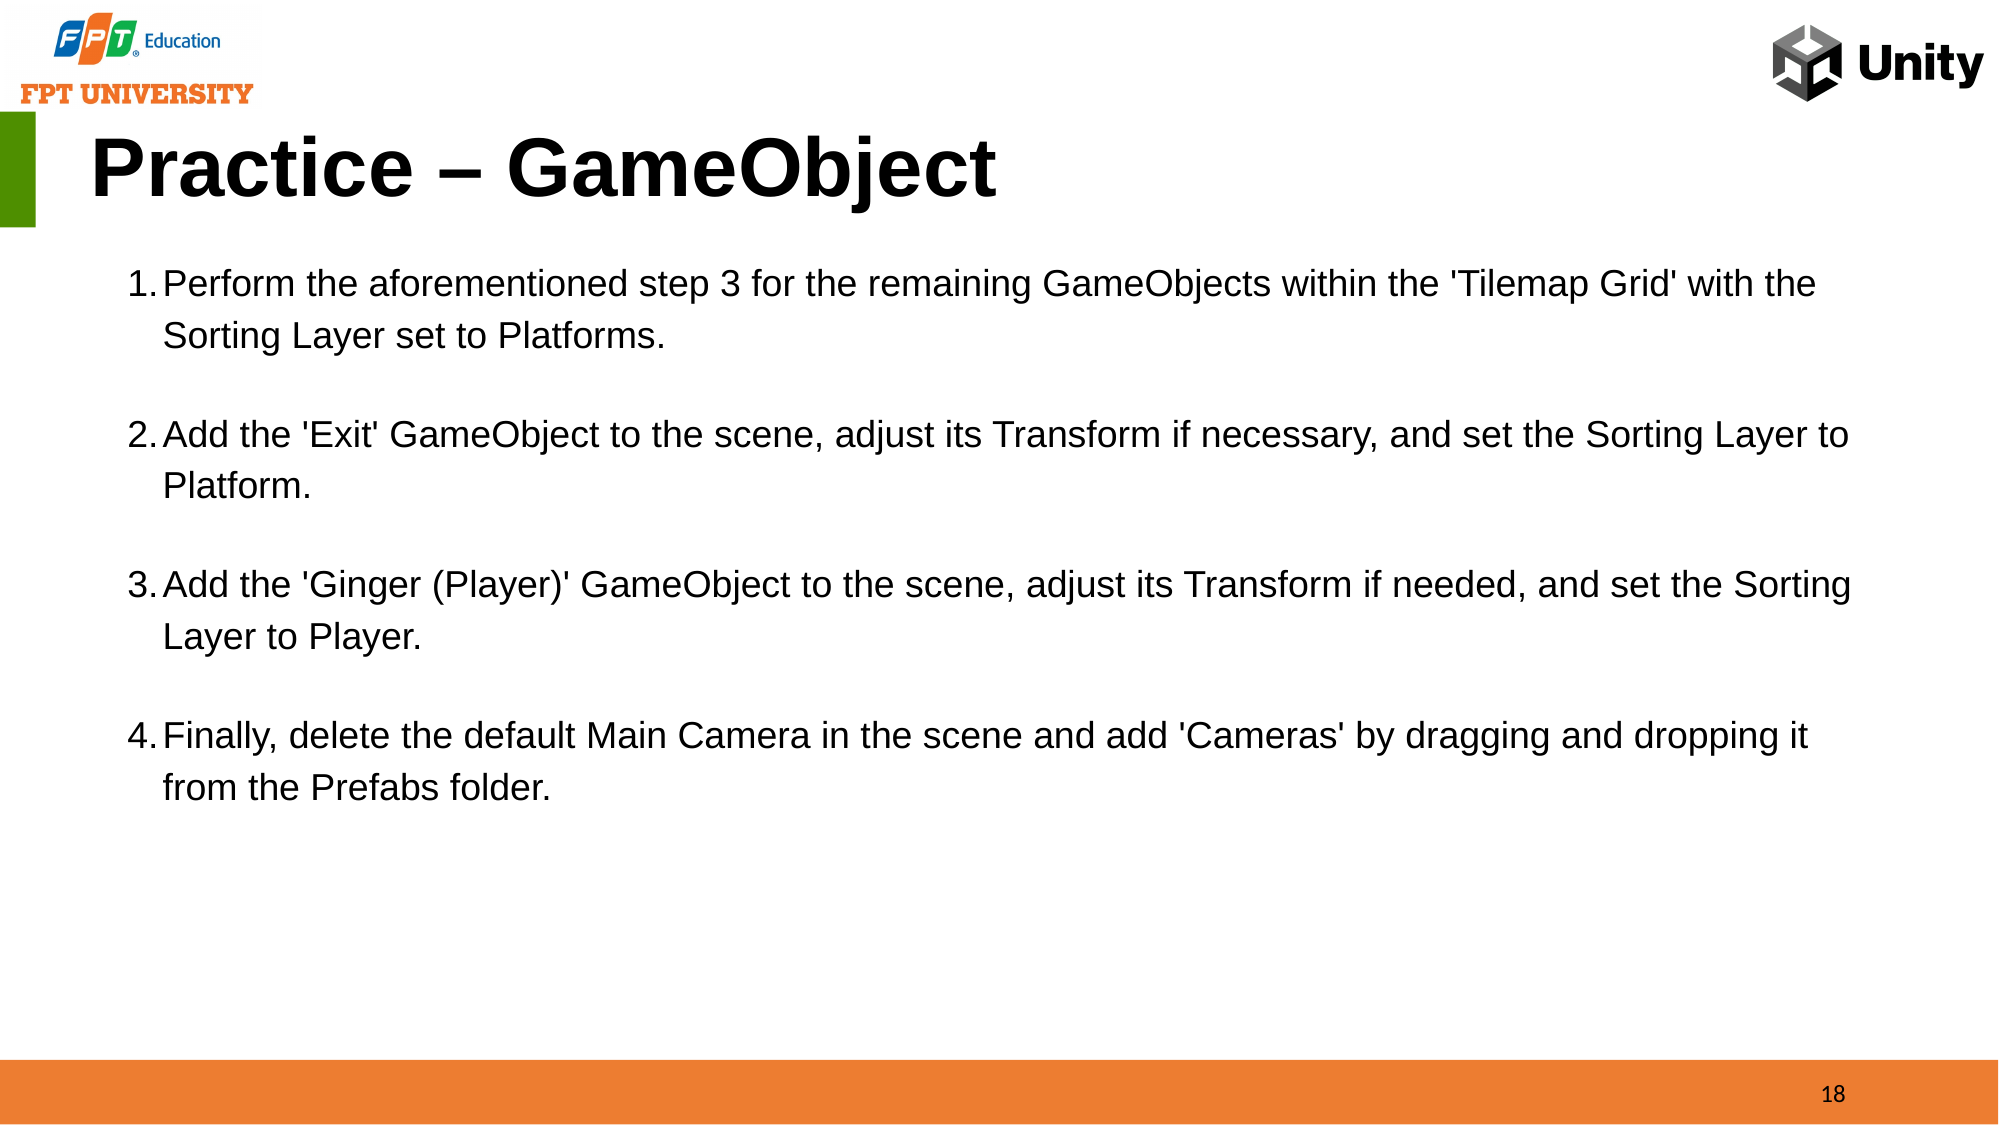

Practice – GameObject
Perform the aforementioned step 3 for the remaining GameObjects within the 'Tilemap Grid' with the Sorting Layer set to Platforms.
Add the 'Exit' GameObject to the scene, adjust its Transform if necessary, and set the Sorting Layer to Platform.
Add the 'Ginger (Player)' GameObject to the scene, adjust its Transform if needed, and set the Sorting Layer to Player.
Finally, delete the default Main Camera in the scene and add 'Cameras' by dragging and dropping it from the Prefabs folder.
18